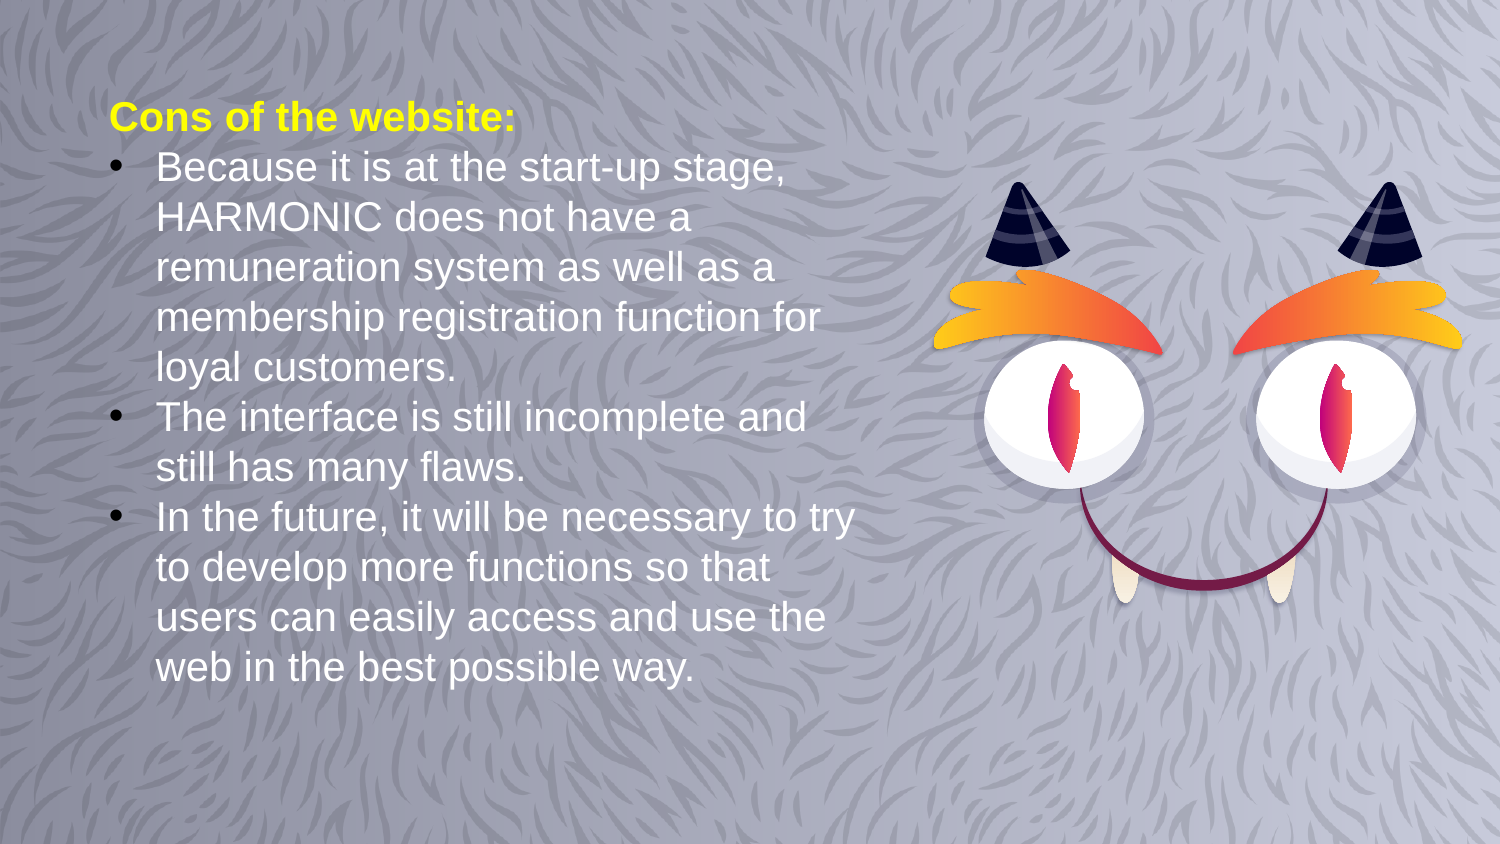

Cons of the website:
Because it is at the start-up stage, HARMONIC does not have a remuneration system as well as a membership registration function for loyal customers.
The interface is still incomplete and still has many flaws.
In the future, it will be necessary to try to develop more functions so that users can easily access and use the web in the best possible way.